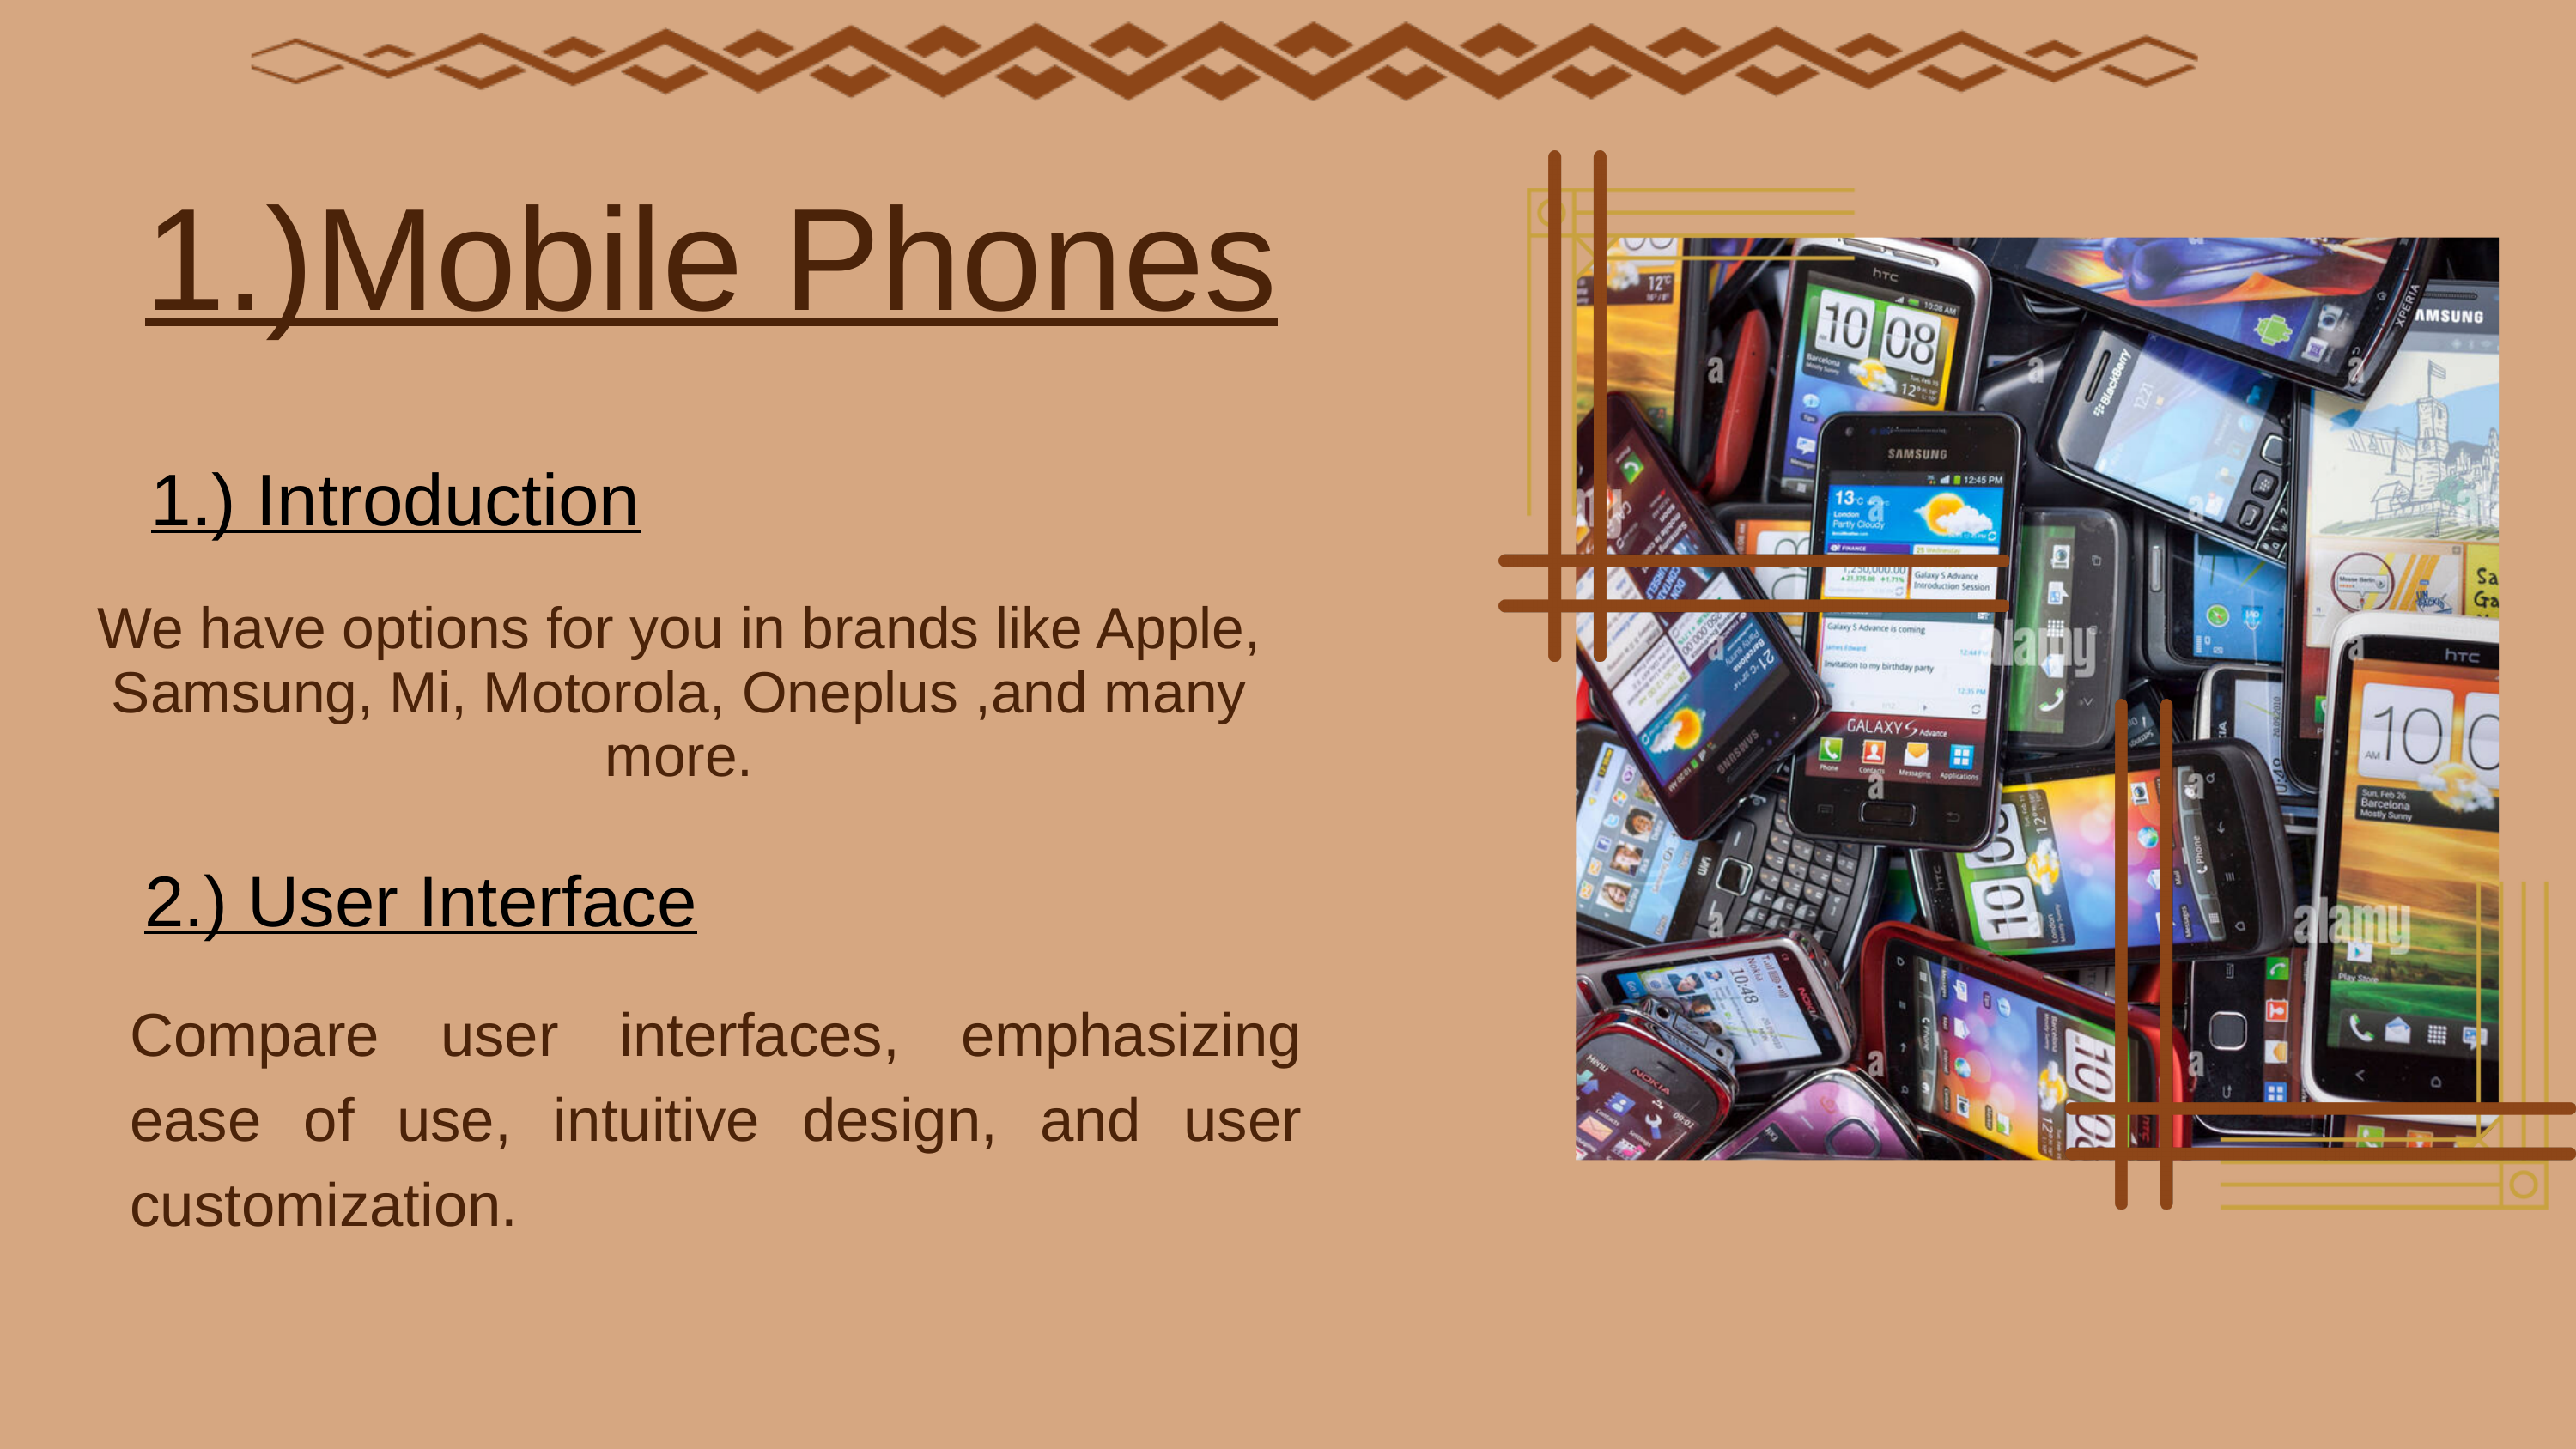

1.)Mobile Phones

1.) Introduction
We have options for you in brands like Apple, Samsung, Mi, Motorola, Oneplus ,and many more.

2.) User Interface
Compare user interfaces, emphasizing ease of use, intuitive design, and user customization.